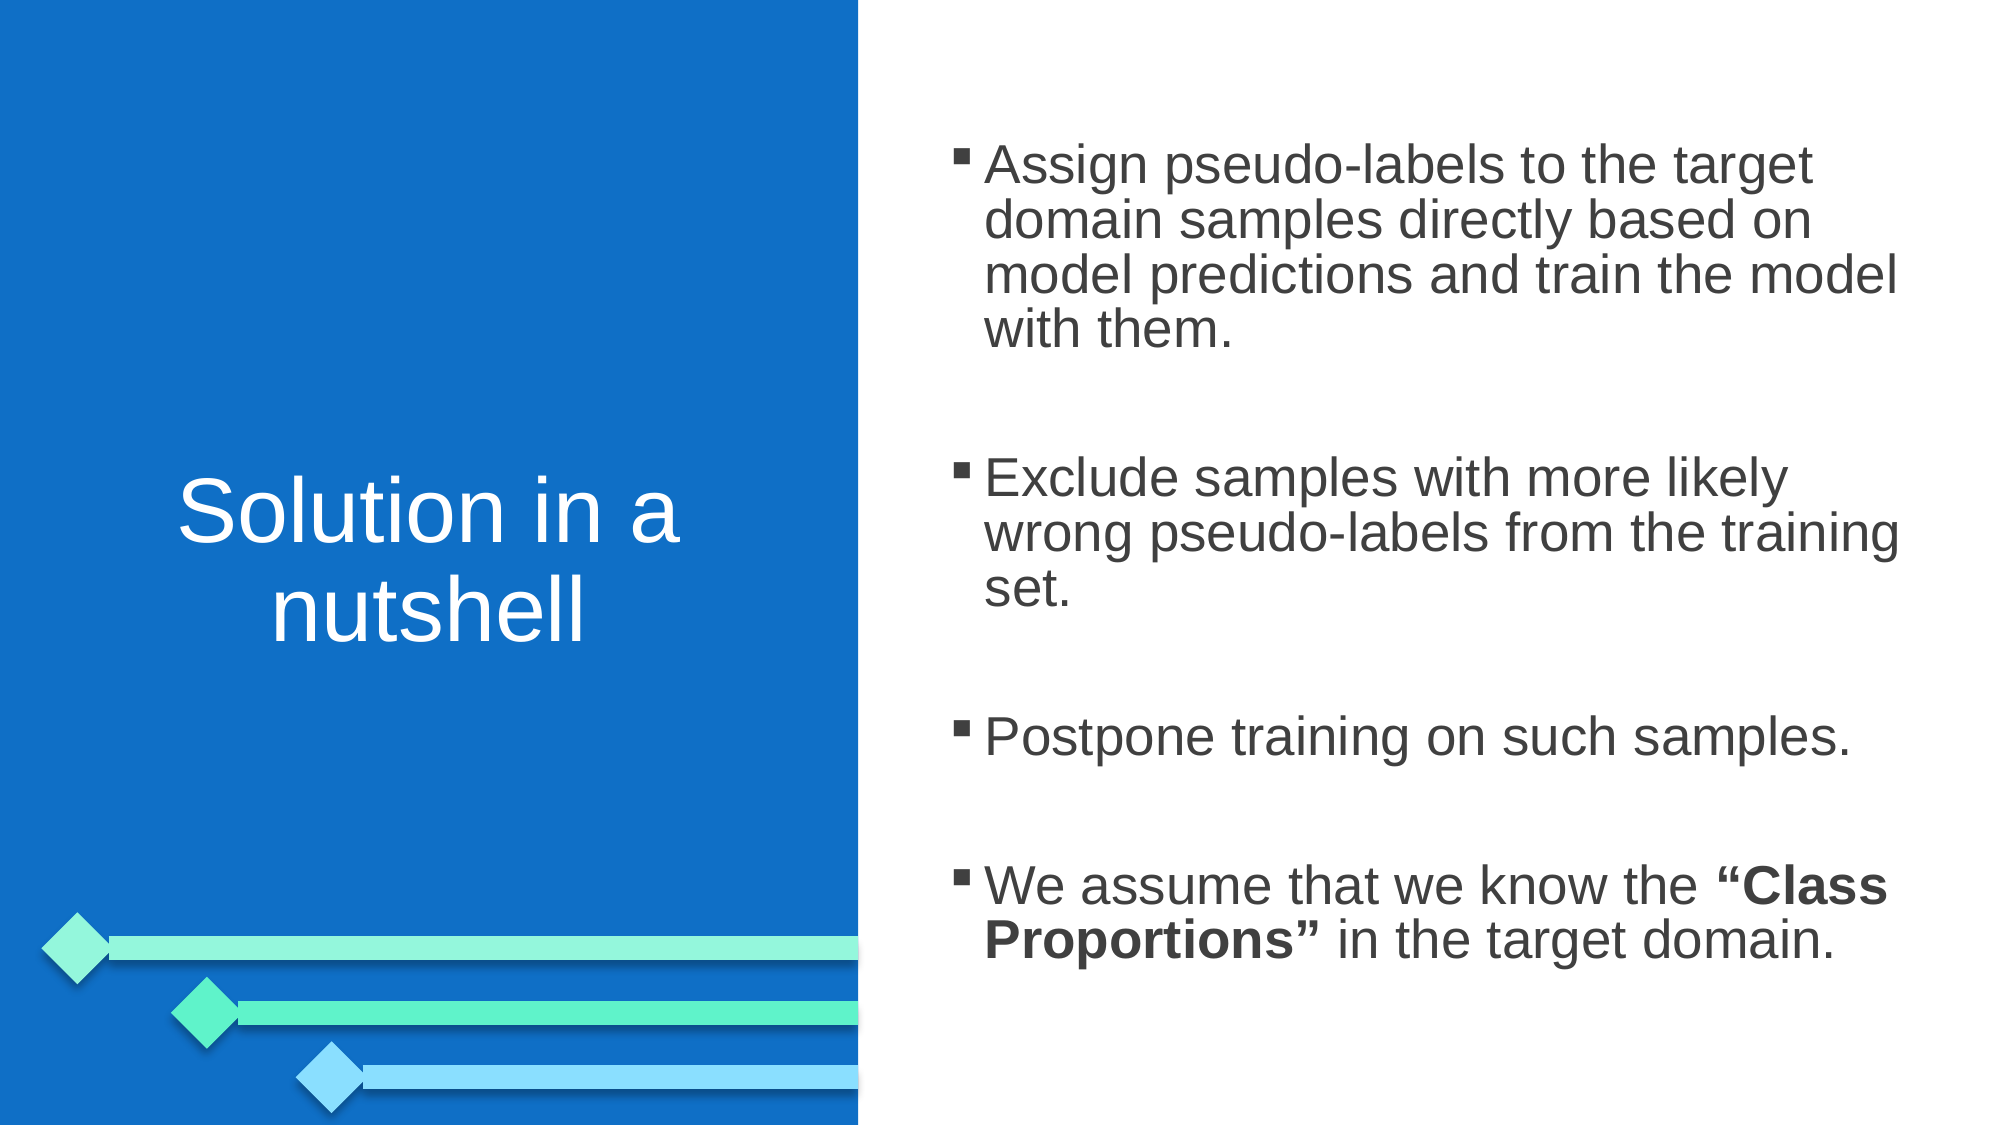

Assign pseudo-labels to the target domain samples directly based on model predictions and train the model with them.

Exclude samples with more likely wrong pseudo-labels from the training set.

Postpone training on such samples.

We assume that we know the “Class Proportions” in the target domain.
# Solution in a nutshell